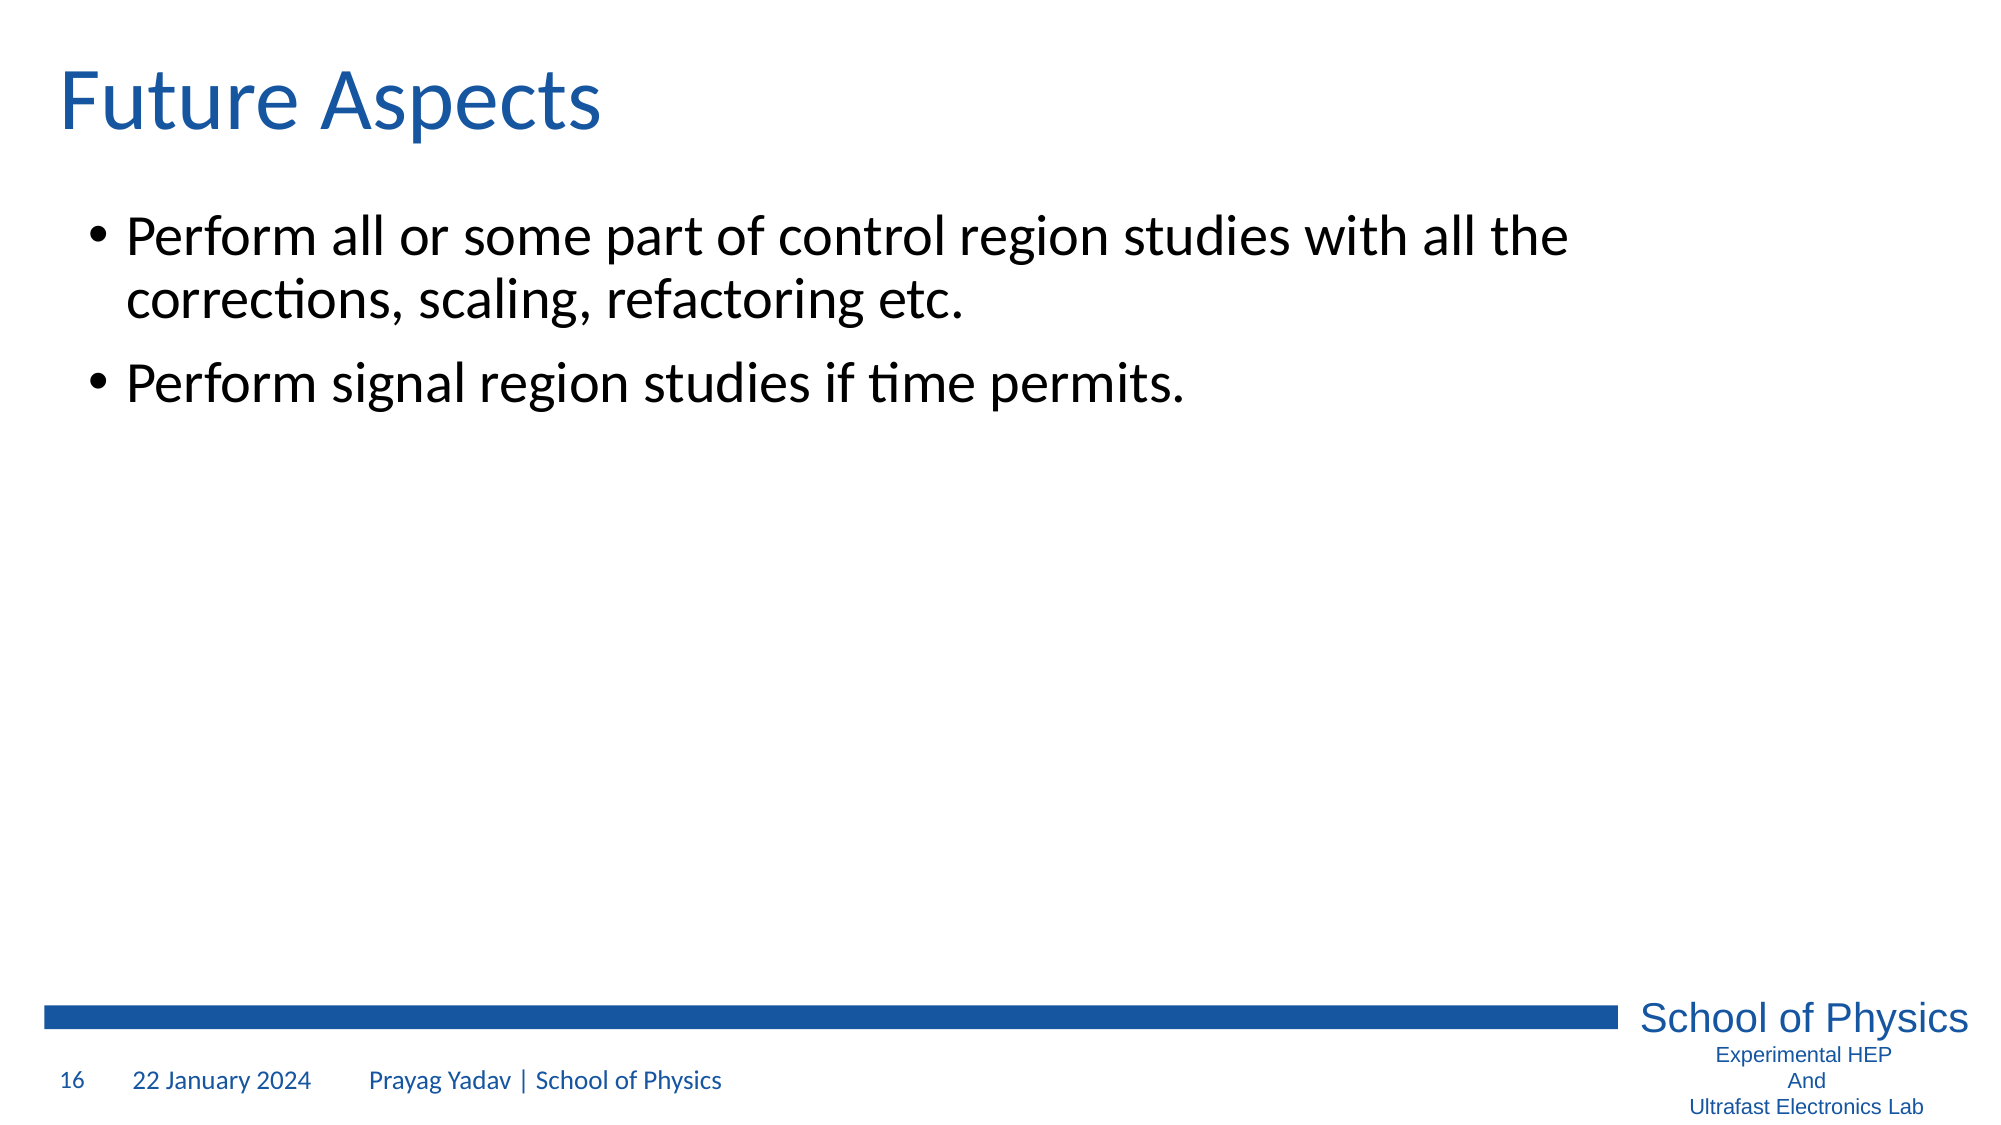

# Future Aspects
Perform all or some part of control region studies with all the corrections, scaling, refactoring etc.
Perform signal region studies if time permits.

16
22 January 2024
Prayag Yadav | School of Physics